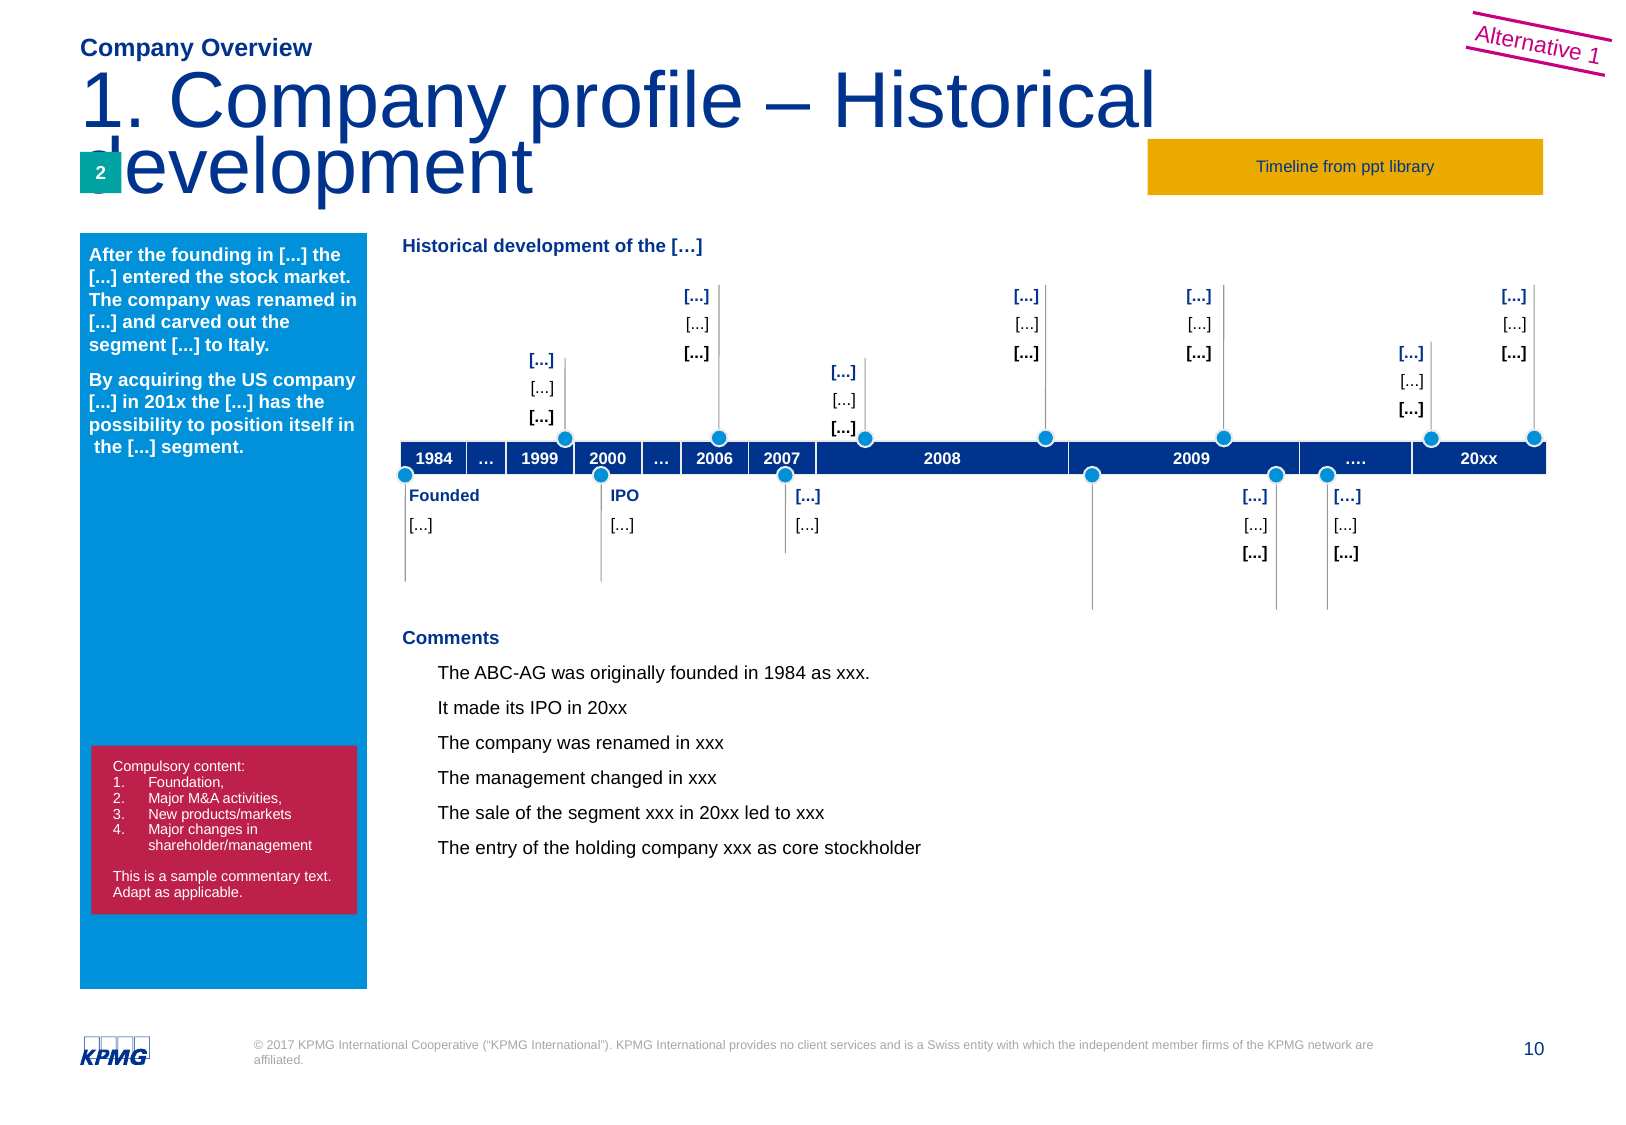

Alternative 1
Company Overview
# 1. Company profile – Historical development
Timeline from ppt library
2
After the founding in [...] the [...] entered the stock market. The company was renamed in [...] and carved out the segment [...] to Italy.
By acquiring the US company [...] in 201x the [...] has the possibility to position itself in  the [...] segment.
Historical development of the […]
[...]
[...]
[...]
[...]
[...]
[...]
[...]
[...]
[...]

[...]
[...]
[...]

[...]
[...]
[...]
[...]
[...]
[...]

[...]
[...]
[...]

1984
…
1999
2000
…
2006
2007
2008
2009
….
20xx

Founded
[...]
IPO
[...]
[...]
[...]

[...]
[...]
[...]
[…]
[...]
[...]
Comments
The ABC-AG was originally founded in 1984 as xxx.
It made its IPO in 20xx
The company was renamed in xxx
The management changed in xxx
The sale of the segment xxx in 20xx led to xxx
The entry of the holding company xxx as core stockholder

Compulsory content:
Foundation,
Major M&A activities,
New products/markets
Major changes in shareholder/management

This is a sample commentary text.
Adapt as applicable.